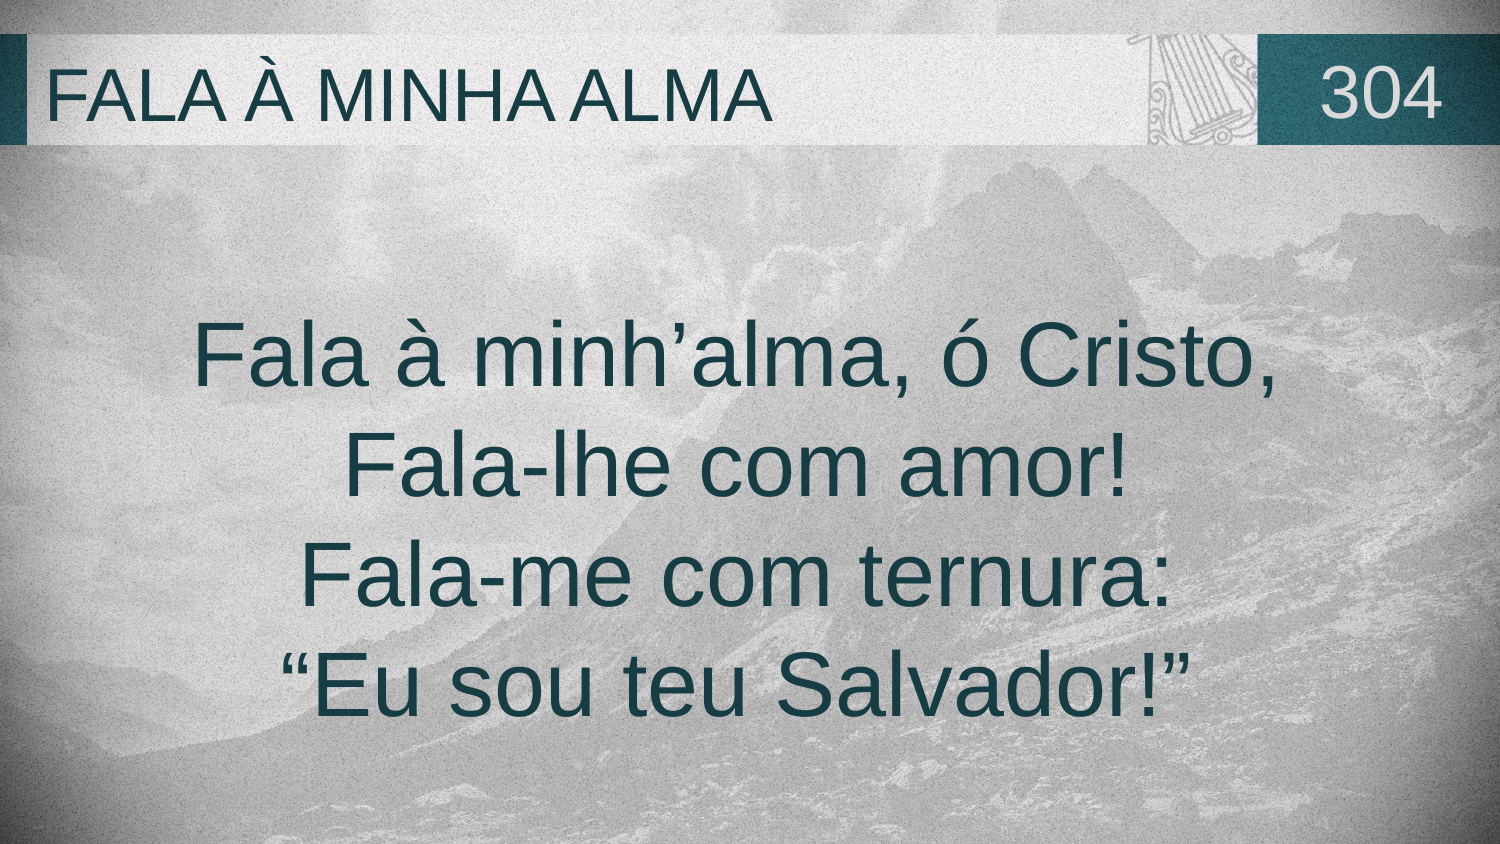

# FALA À MINHA ALMA
304
Fala à minh’alma, ó Cristo,
Fala-lhe com amor!
Fala-me com ternura:
“Eu sou teu Salvador!”